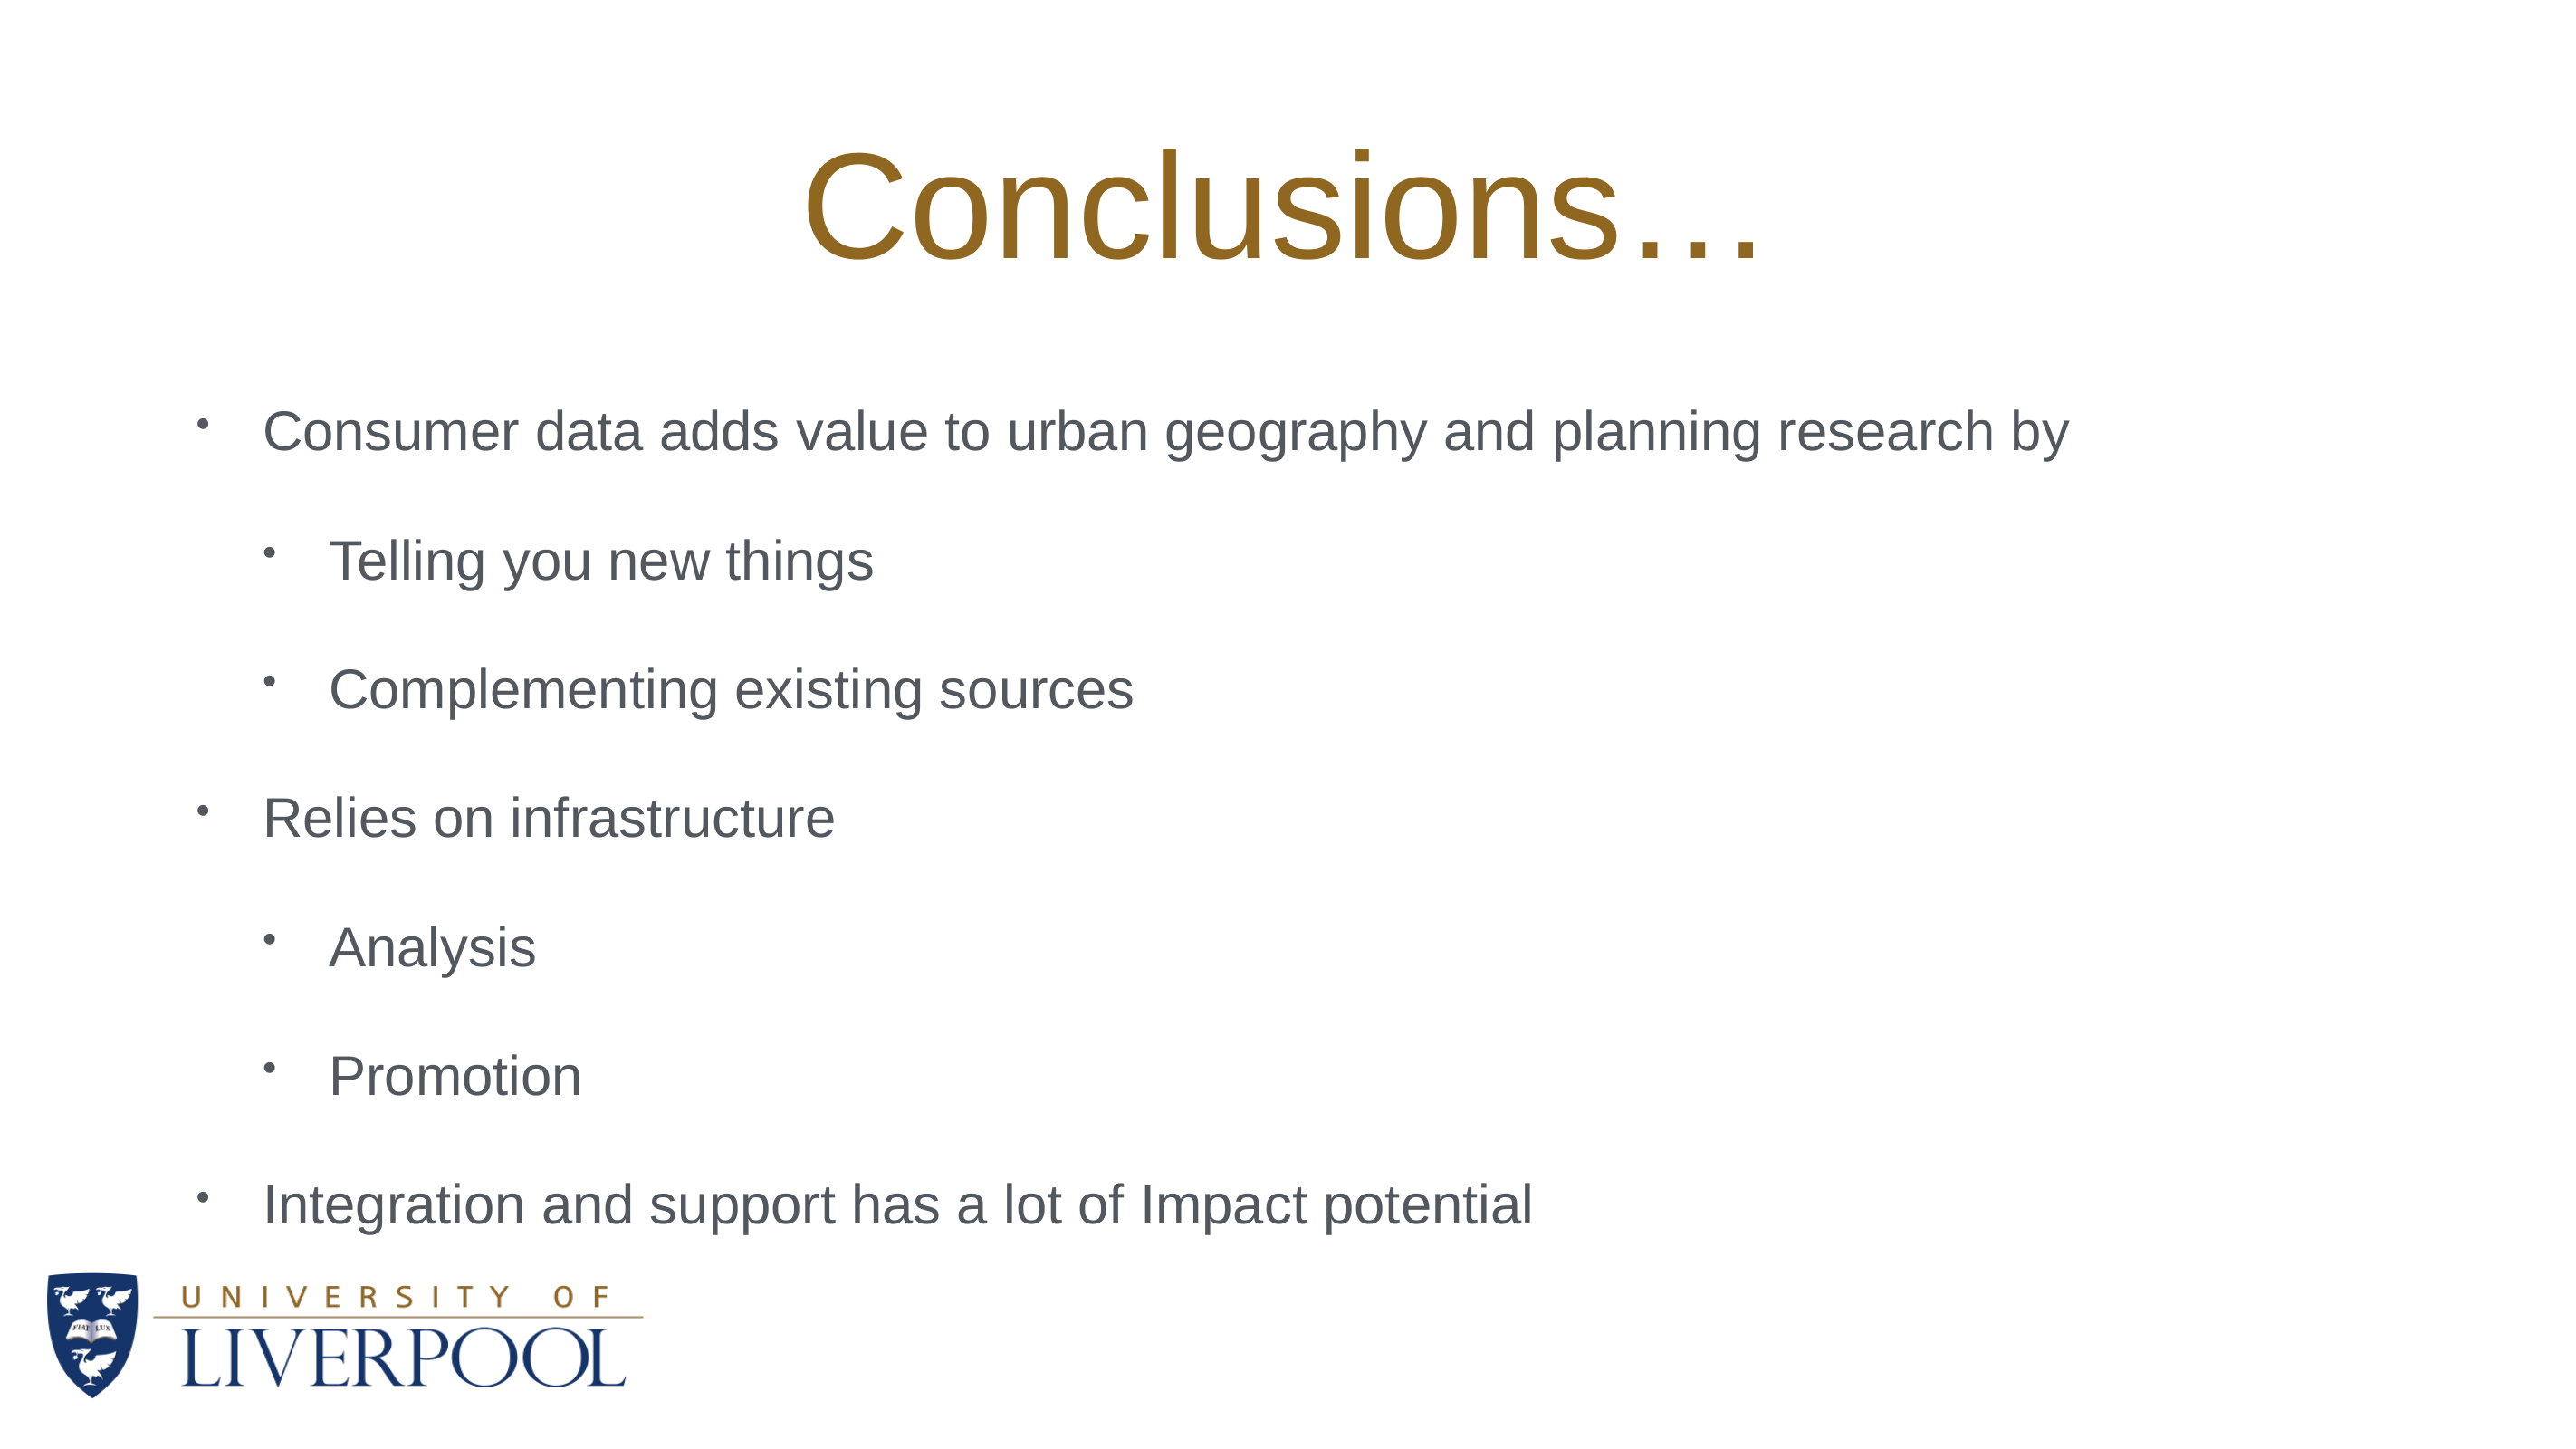

# Conclusions…
Consumer data adds value to urban geography and planning research by
Telling you new things
Complementing existing sources
Relies on infrastructure
Analysis
Promotion
Integration and support has a lot of Impact potential